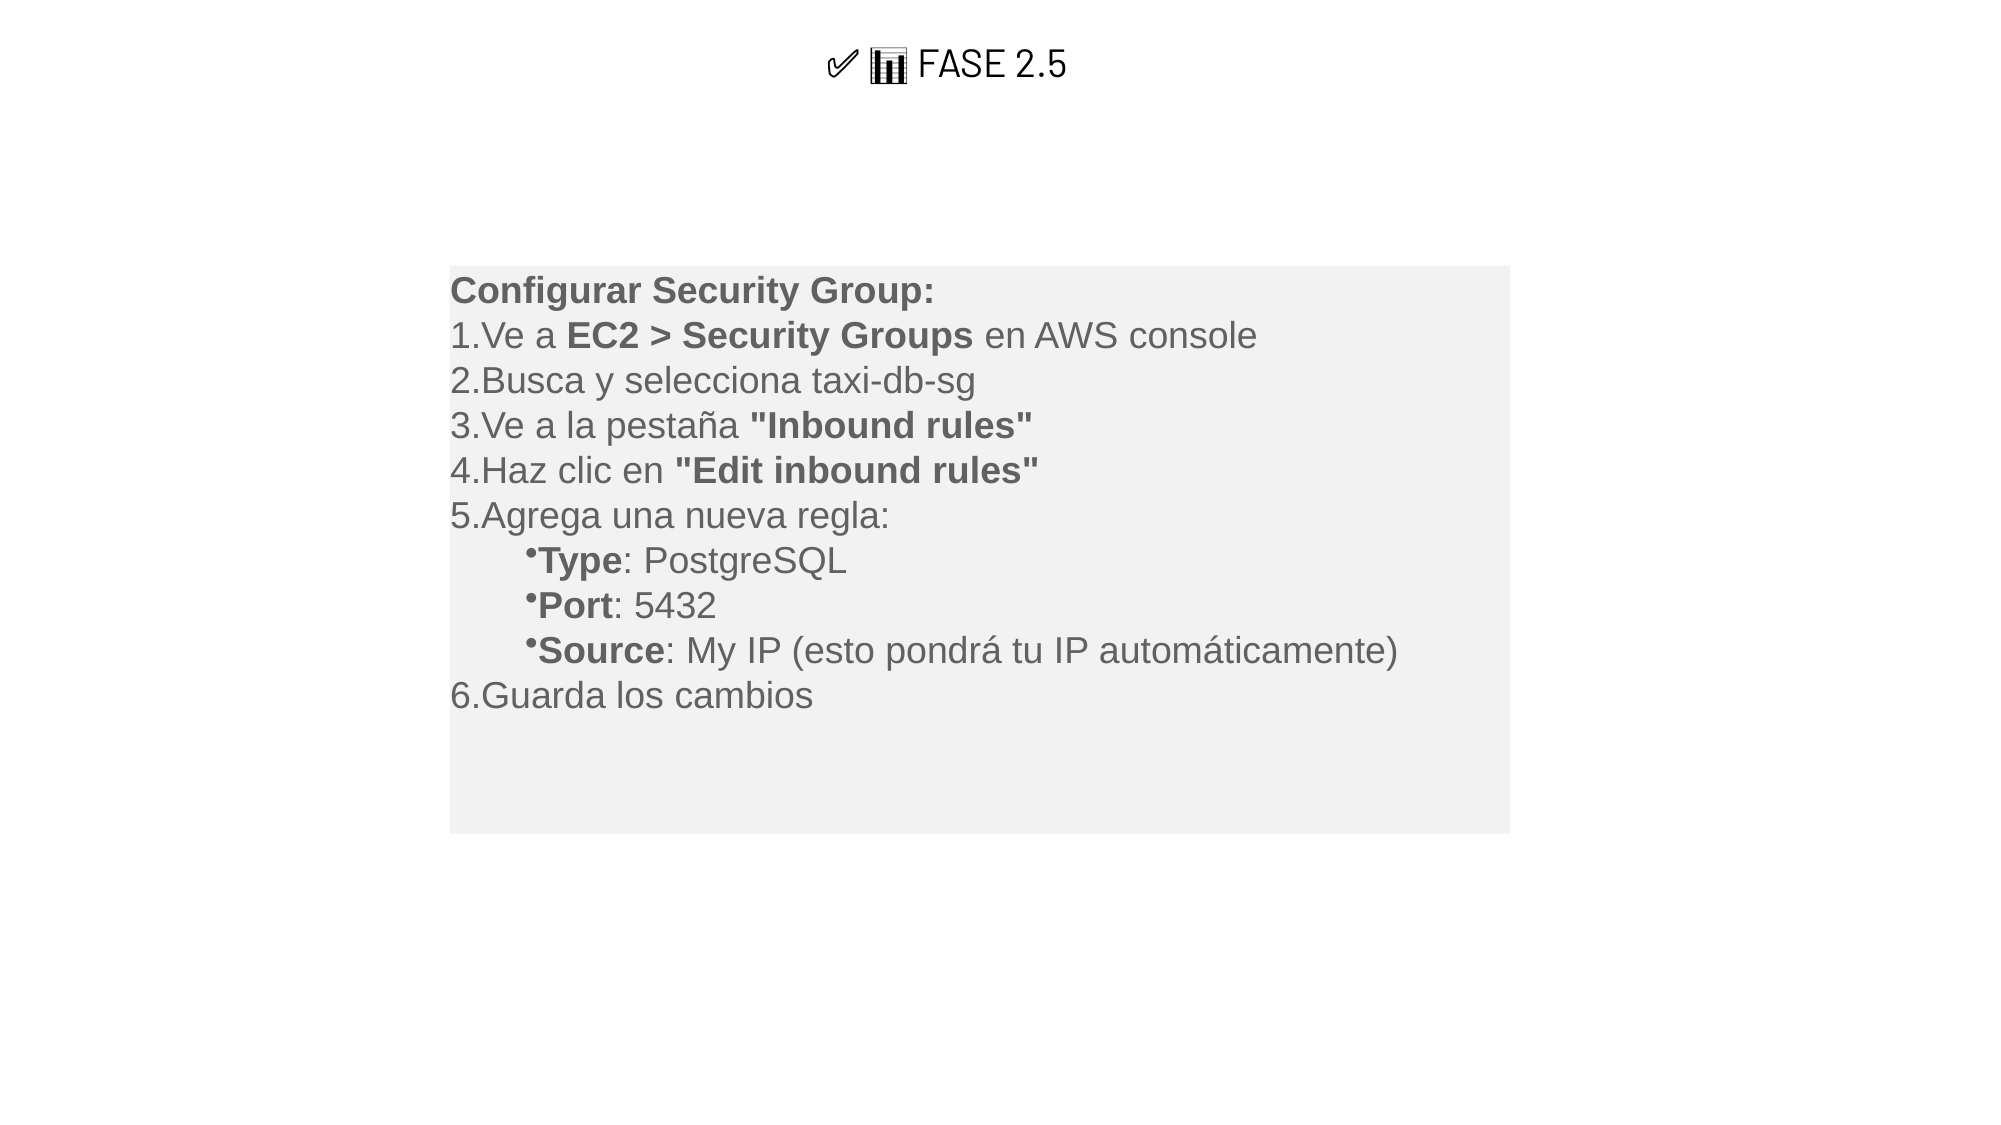

# ✅ 📊 FASE 2.5
Configurar Security Group:
Ve a EC2 > Security Groups en AWS console
Busca y selecciona taxi-db-sg
Ve a la pestaña "Inbound rules"
Haz clic en "Edit inbound rules"
Agrega una nueva regla:
Type: PostgreSQL
Port: 5432
Source: My IP (esto pondrá tu IP automáticamente)
Guarda los cambios